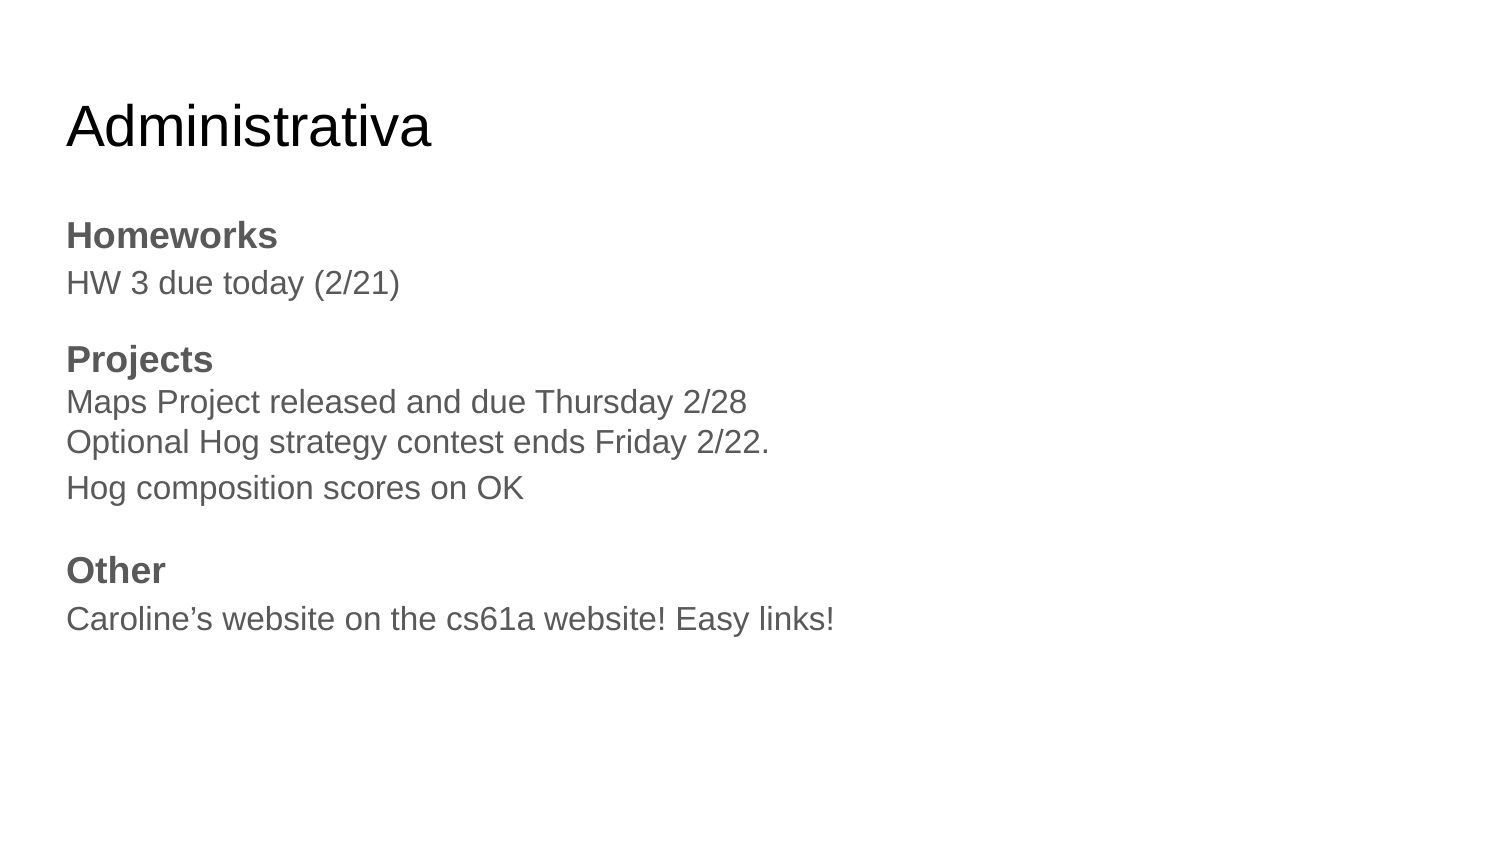

# Administrativa
Homeworks
HW 3 due today (2/21)
Projects
Maps Project released and due Thursday 2/28
Optional Hog strategy contest ends Friday 2/22.
Hog composition scores on OK
Other
Caroline’s website on the cs61a website! Easy links!